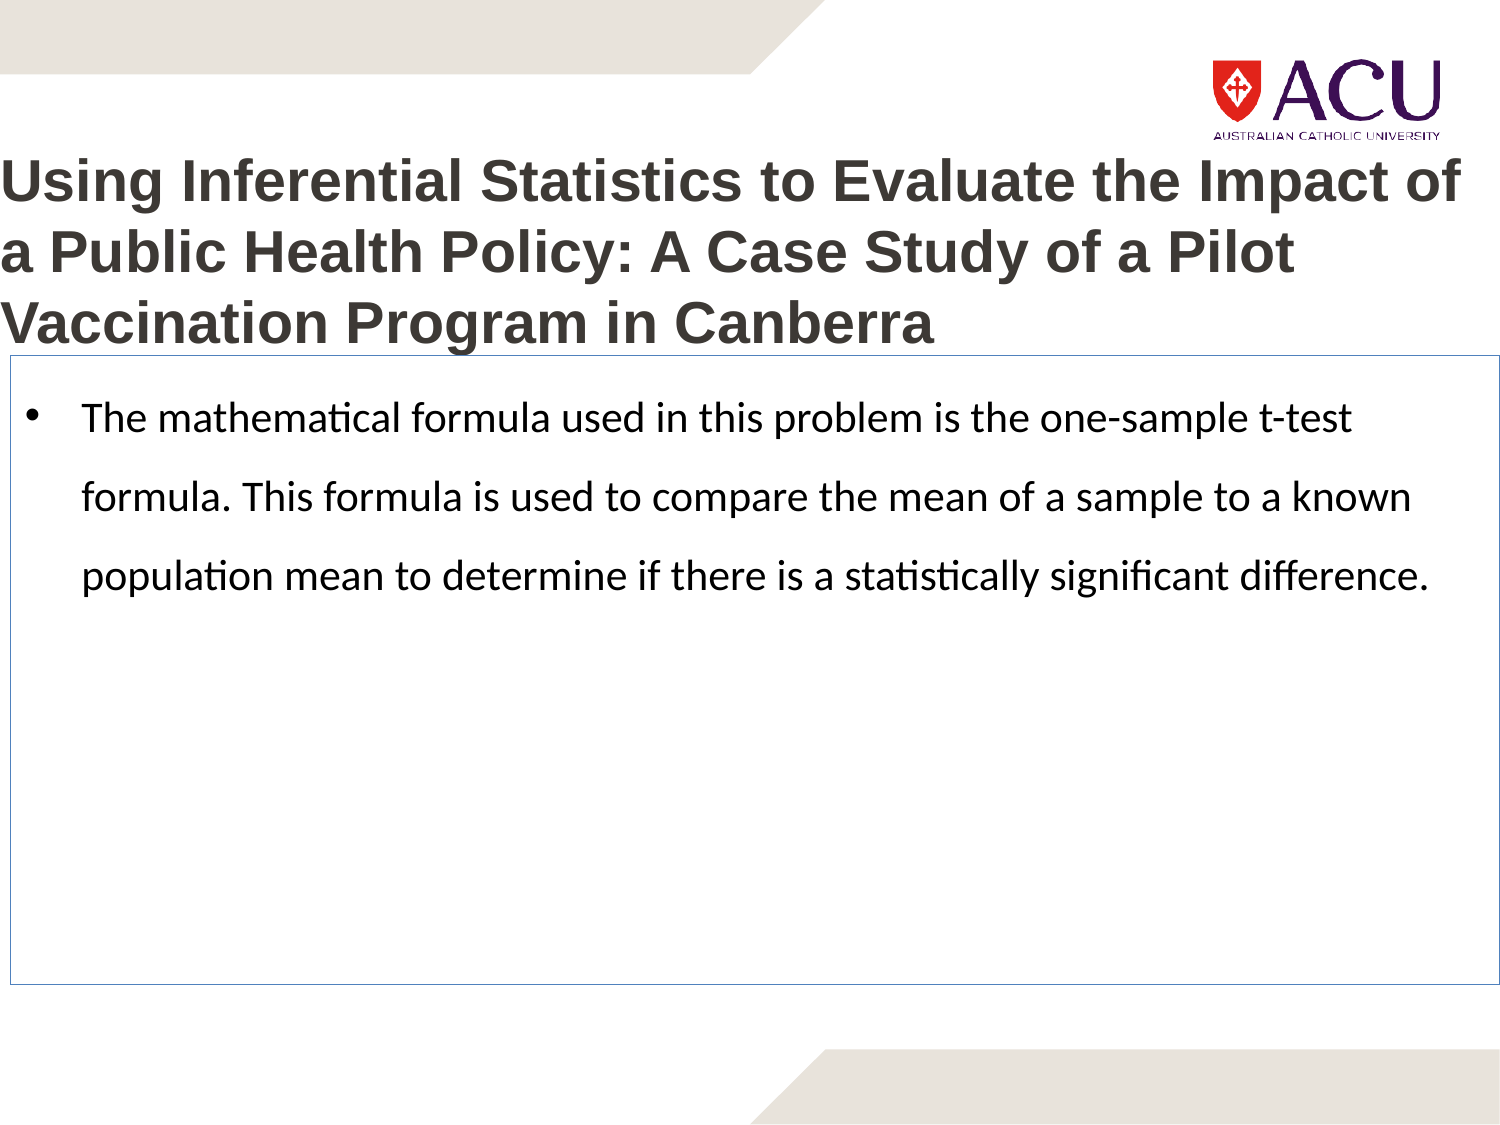

# Using Inferential Statistics to Evaluate the Impact of a Public Health Policy: A Case Study of a Pilot Vaccination Program in Canberra
The mathematical formula used in this problem is the one-sample t-test formula. This formula is used to compare the mean of a sample to a known population mean to determine if there is a statistically significant difference.